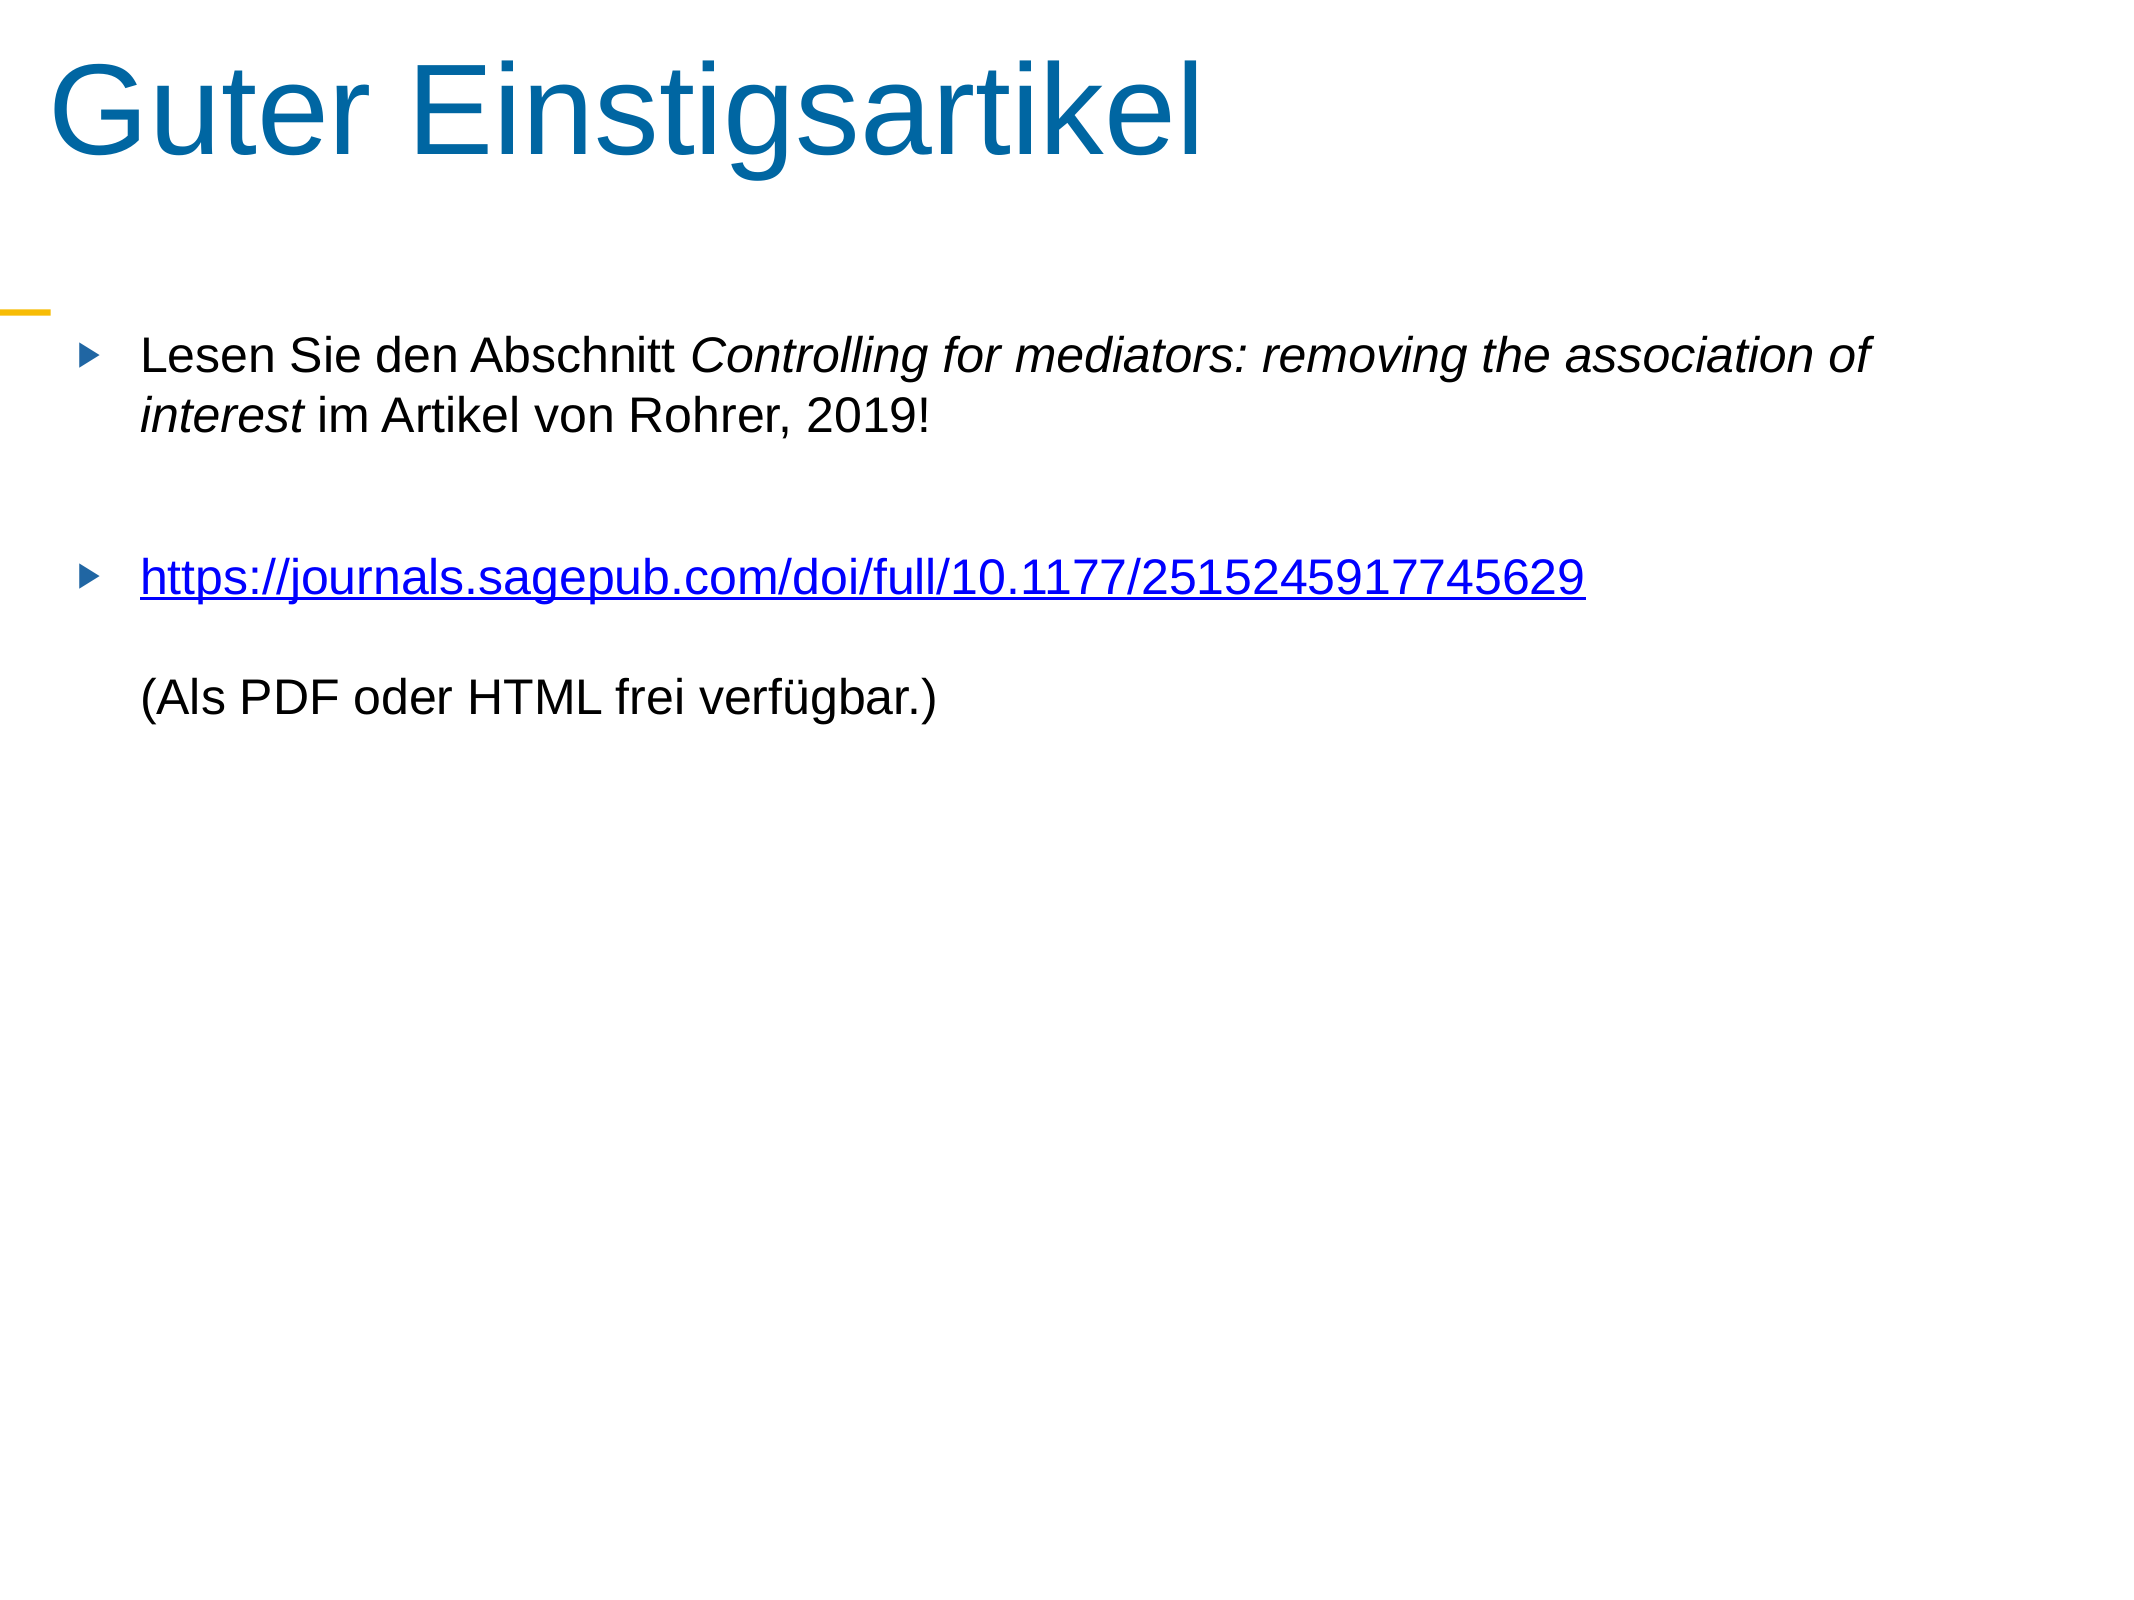

Guter Einstigsartikel
Lesen Sie den Abschnitt Controlling for mediators: removing the association of interest im Artikel von Rohrer, 2019!

https://journals.sagepub.com/doi/full/10.1177/2515245917745629
(Als PDF oder HTML frei verfügbar.)
78